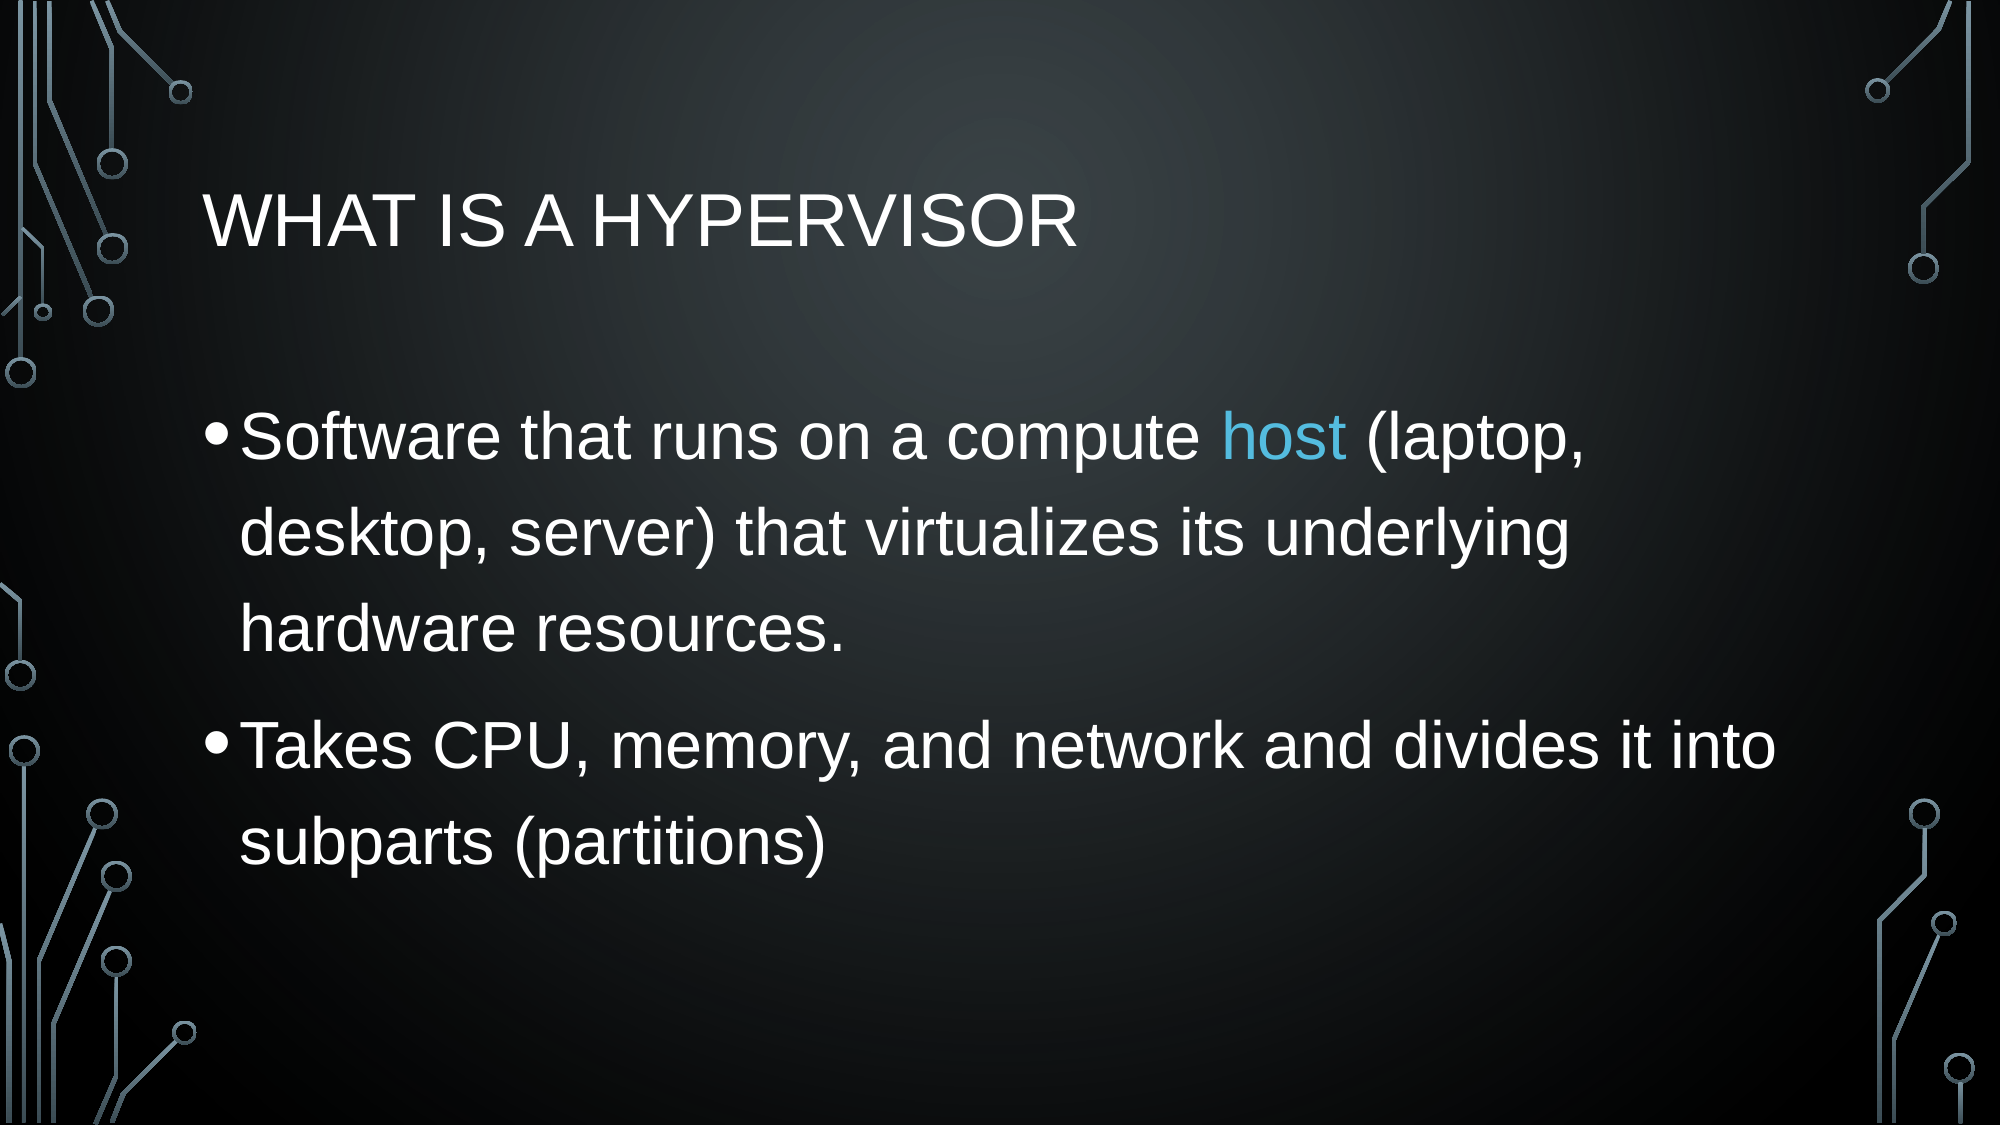

# What is a Hypervisor
Software that runs on a compute host (laptop, desktop, server) that virtualizes its underlying hardware resources.
Takes CPU, memory, and network and divides it into subparts (partitions)